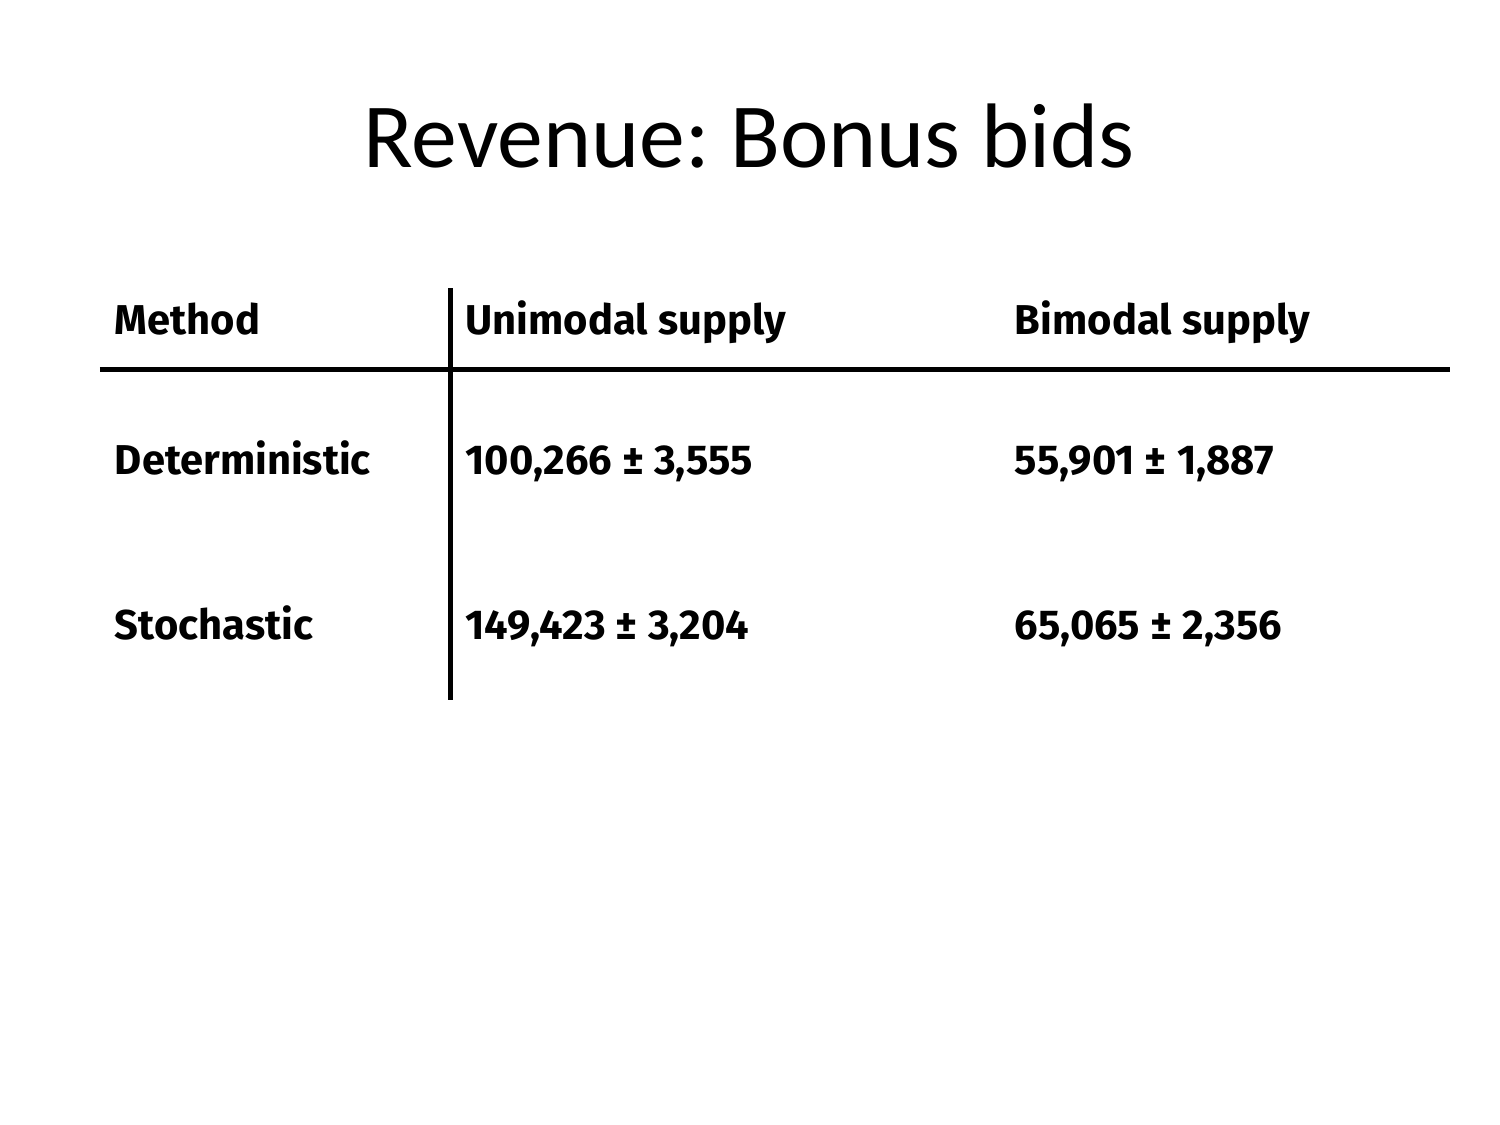

# Revenue: Bonus bids
| Method | Unimodal supply | Bimodal supply |
| --- | --- | --- |
| Deterministic | 100,266 ± 3,555 | 55,901 ± 1,887 |
| Stochastic | 149,423 ± 3,204 | 65,065 ± 2,356 |